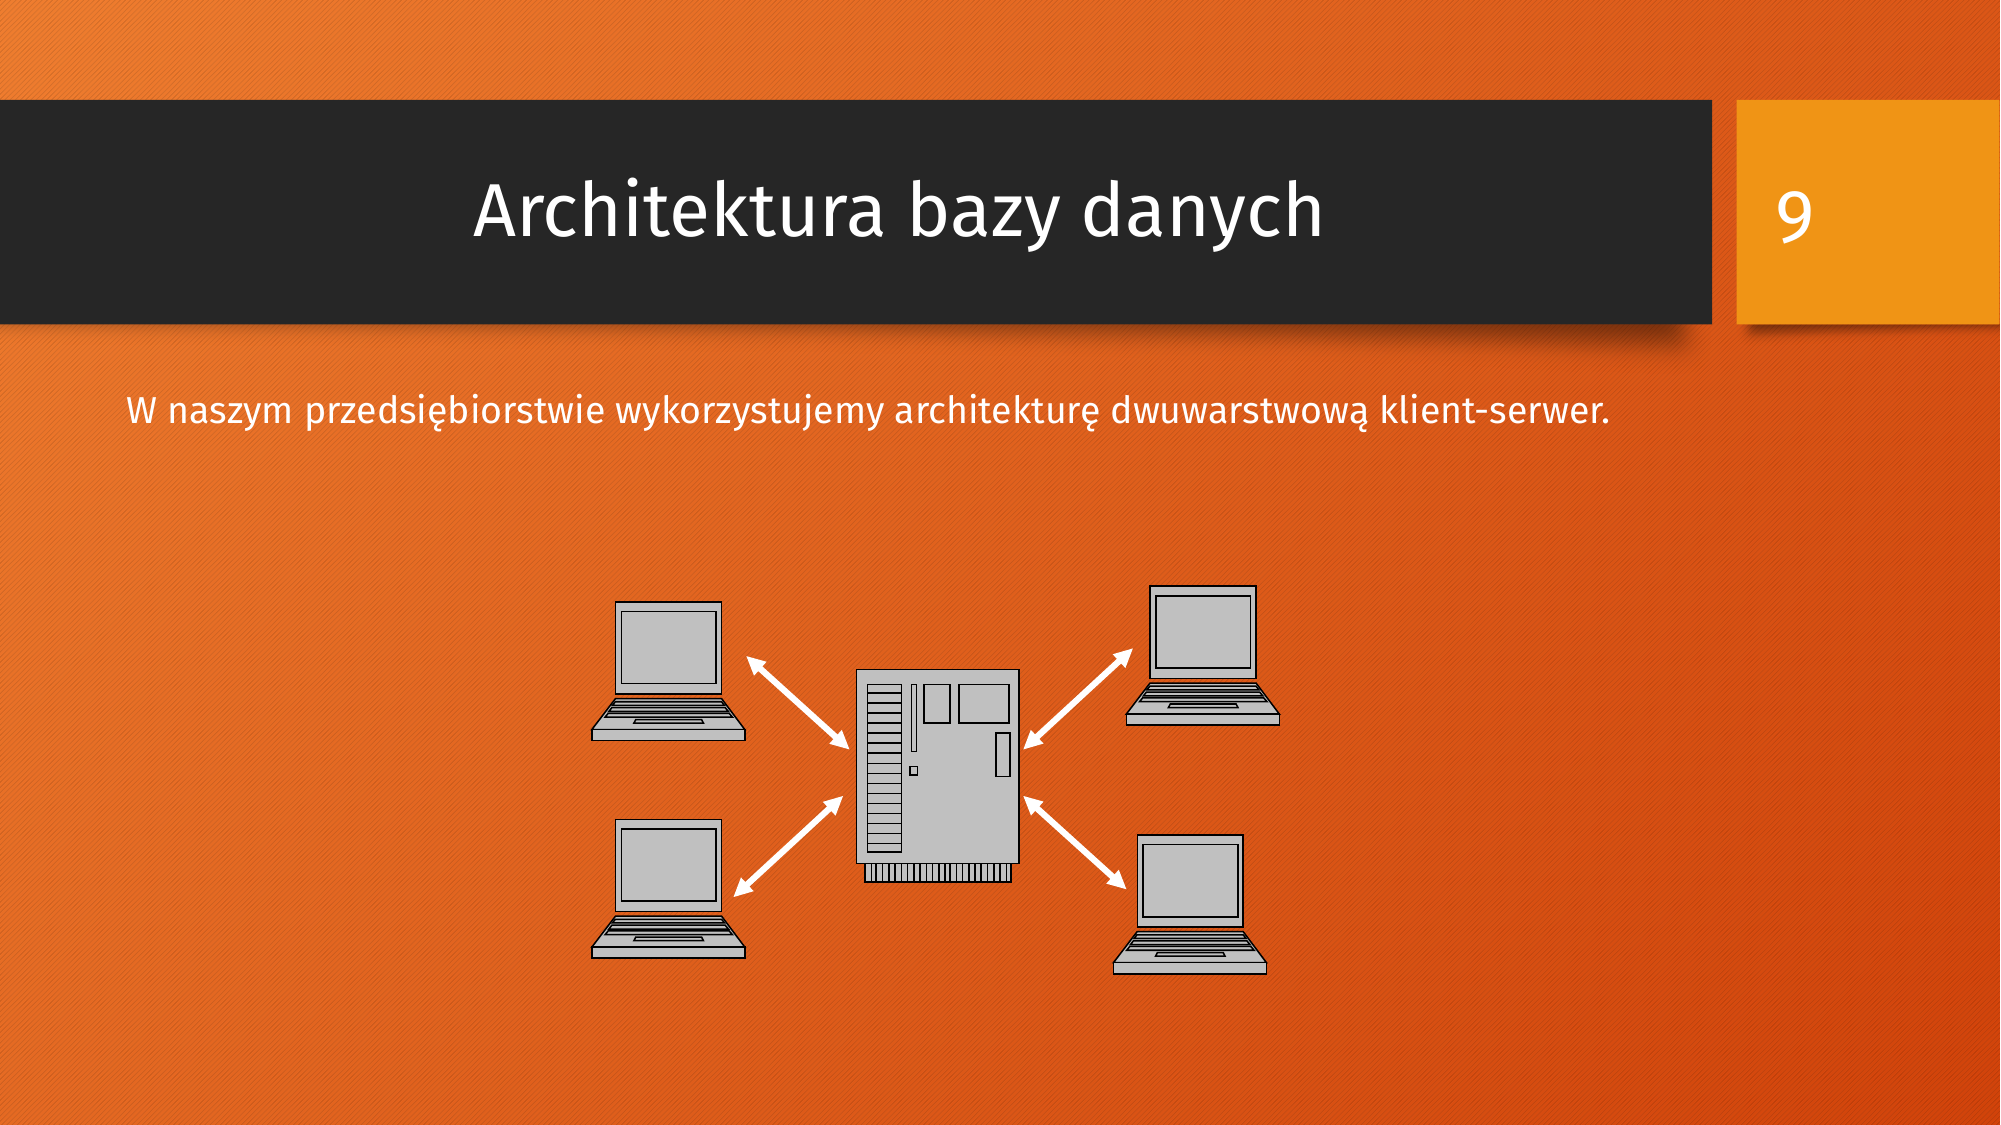

9
# Architektura bazy danych
W naszym przedsiębiorstwie wykorzystujemy architekturę dwuwarstwową klient-serwer.